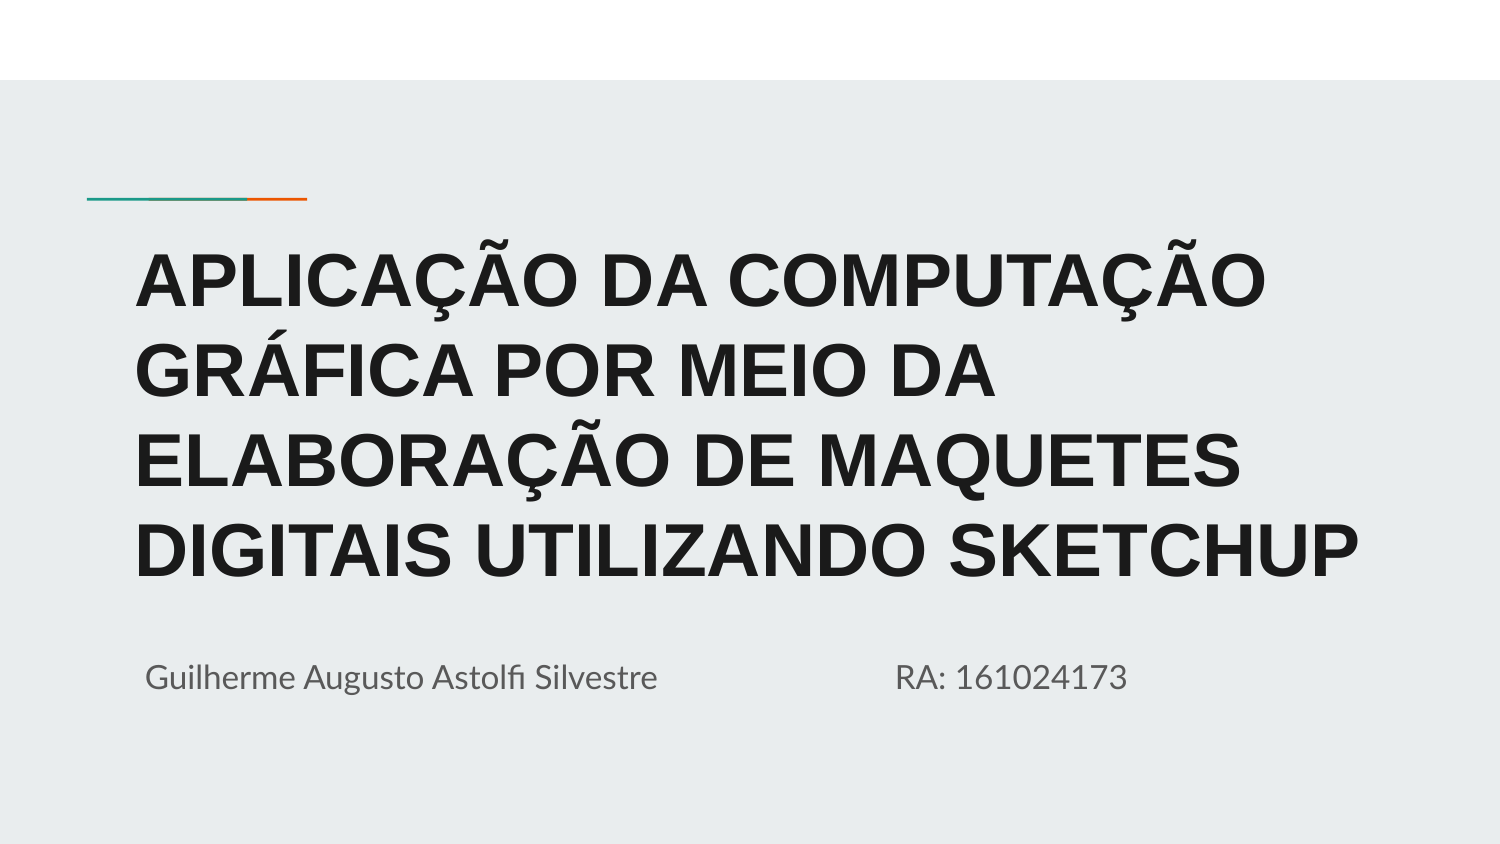

# APLICAÇÃO DA COMPUTAÇÃO GRÁFICA POR MEIO DA ELABORAÇÃO DE MAQUETES DIGITAIS UTILIZANDO SKETCHUP
Guilherme Augusto Astolfi Silvestre		RA: 161024173